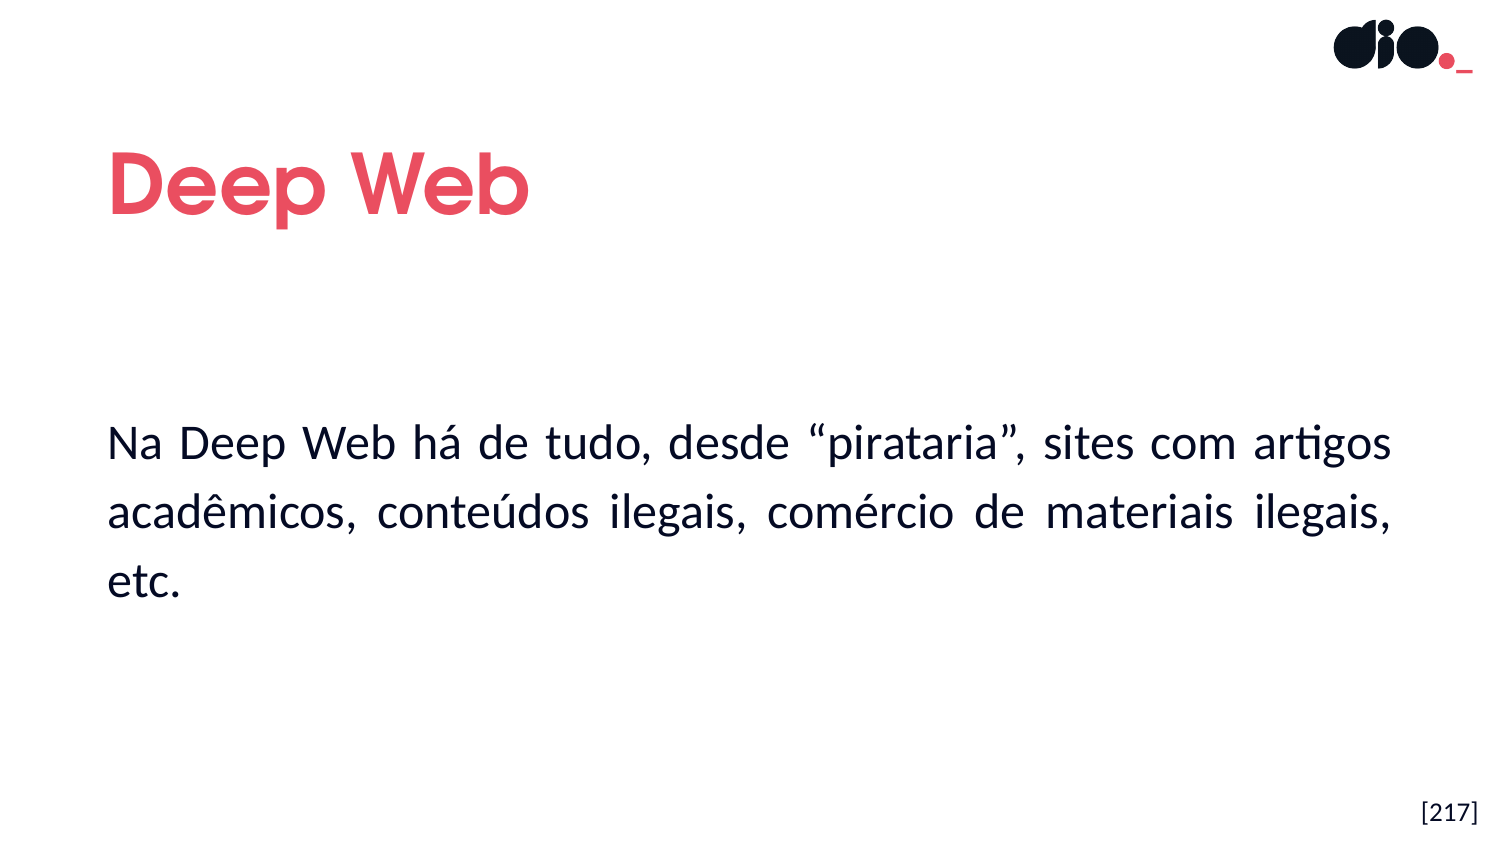

Deep Web
Na Deep Web há de tudo, desde “pirataria”, sites com artigos acadêmicos, conteúdos ilegais, comércio de materiais ilegais, etc.
[217]